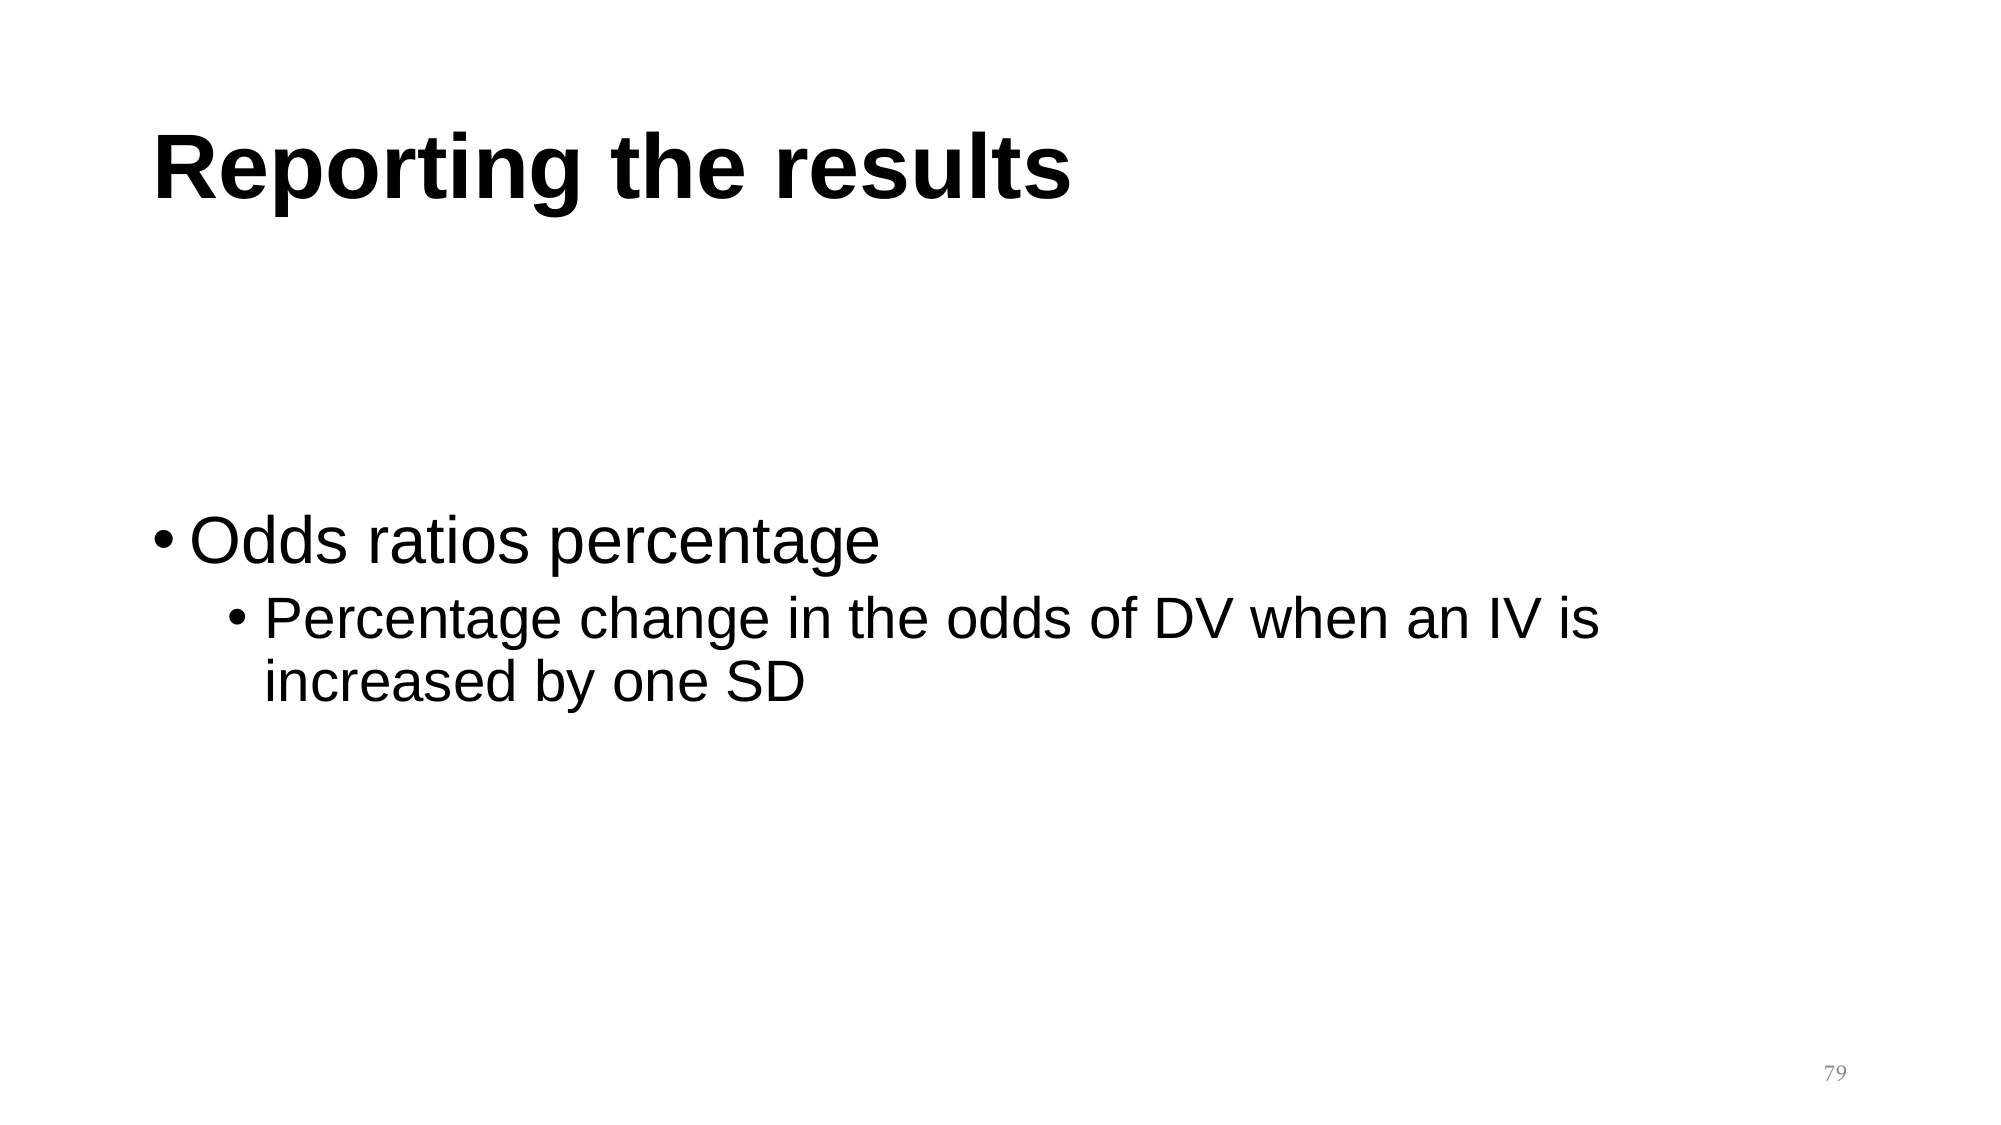

# Reporting the results
Odds ratios percentage
Percentage change in the odds of DV when an IV is increased by one SD

79